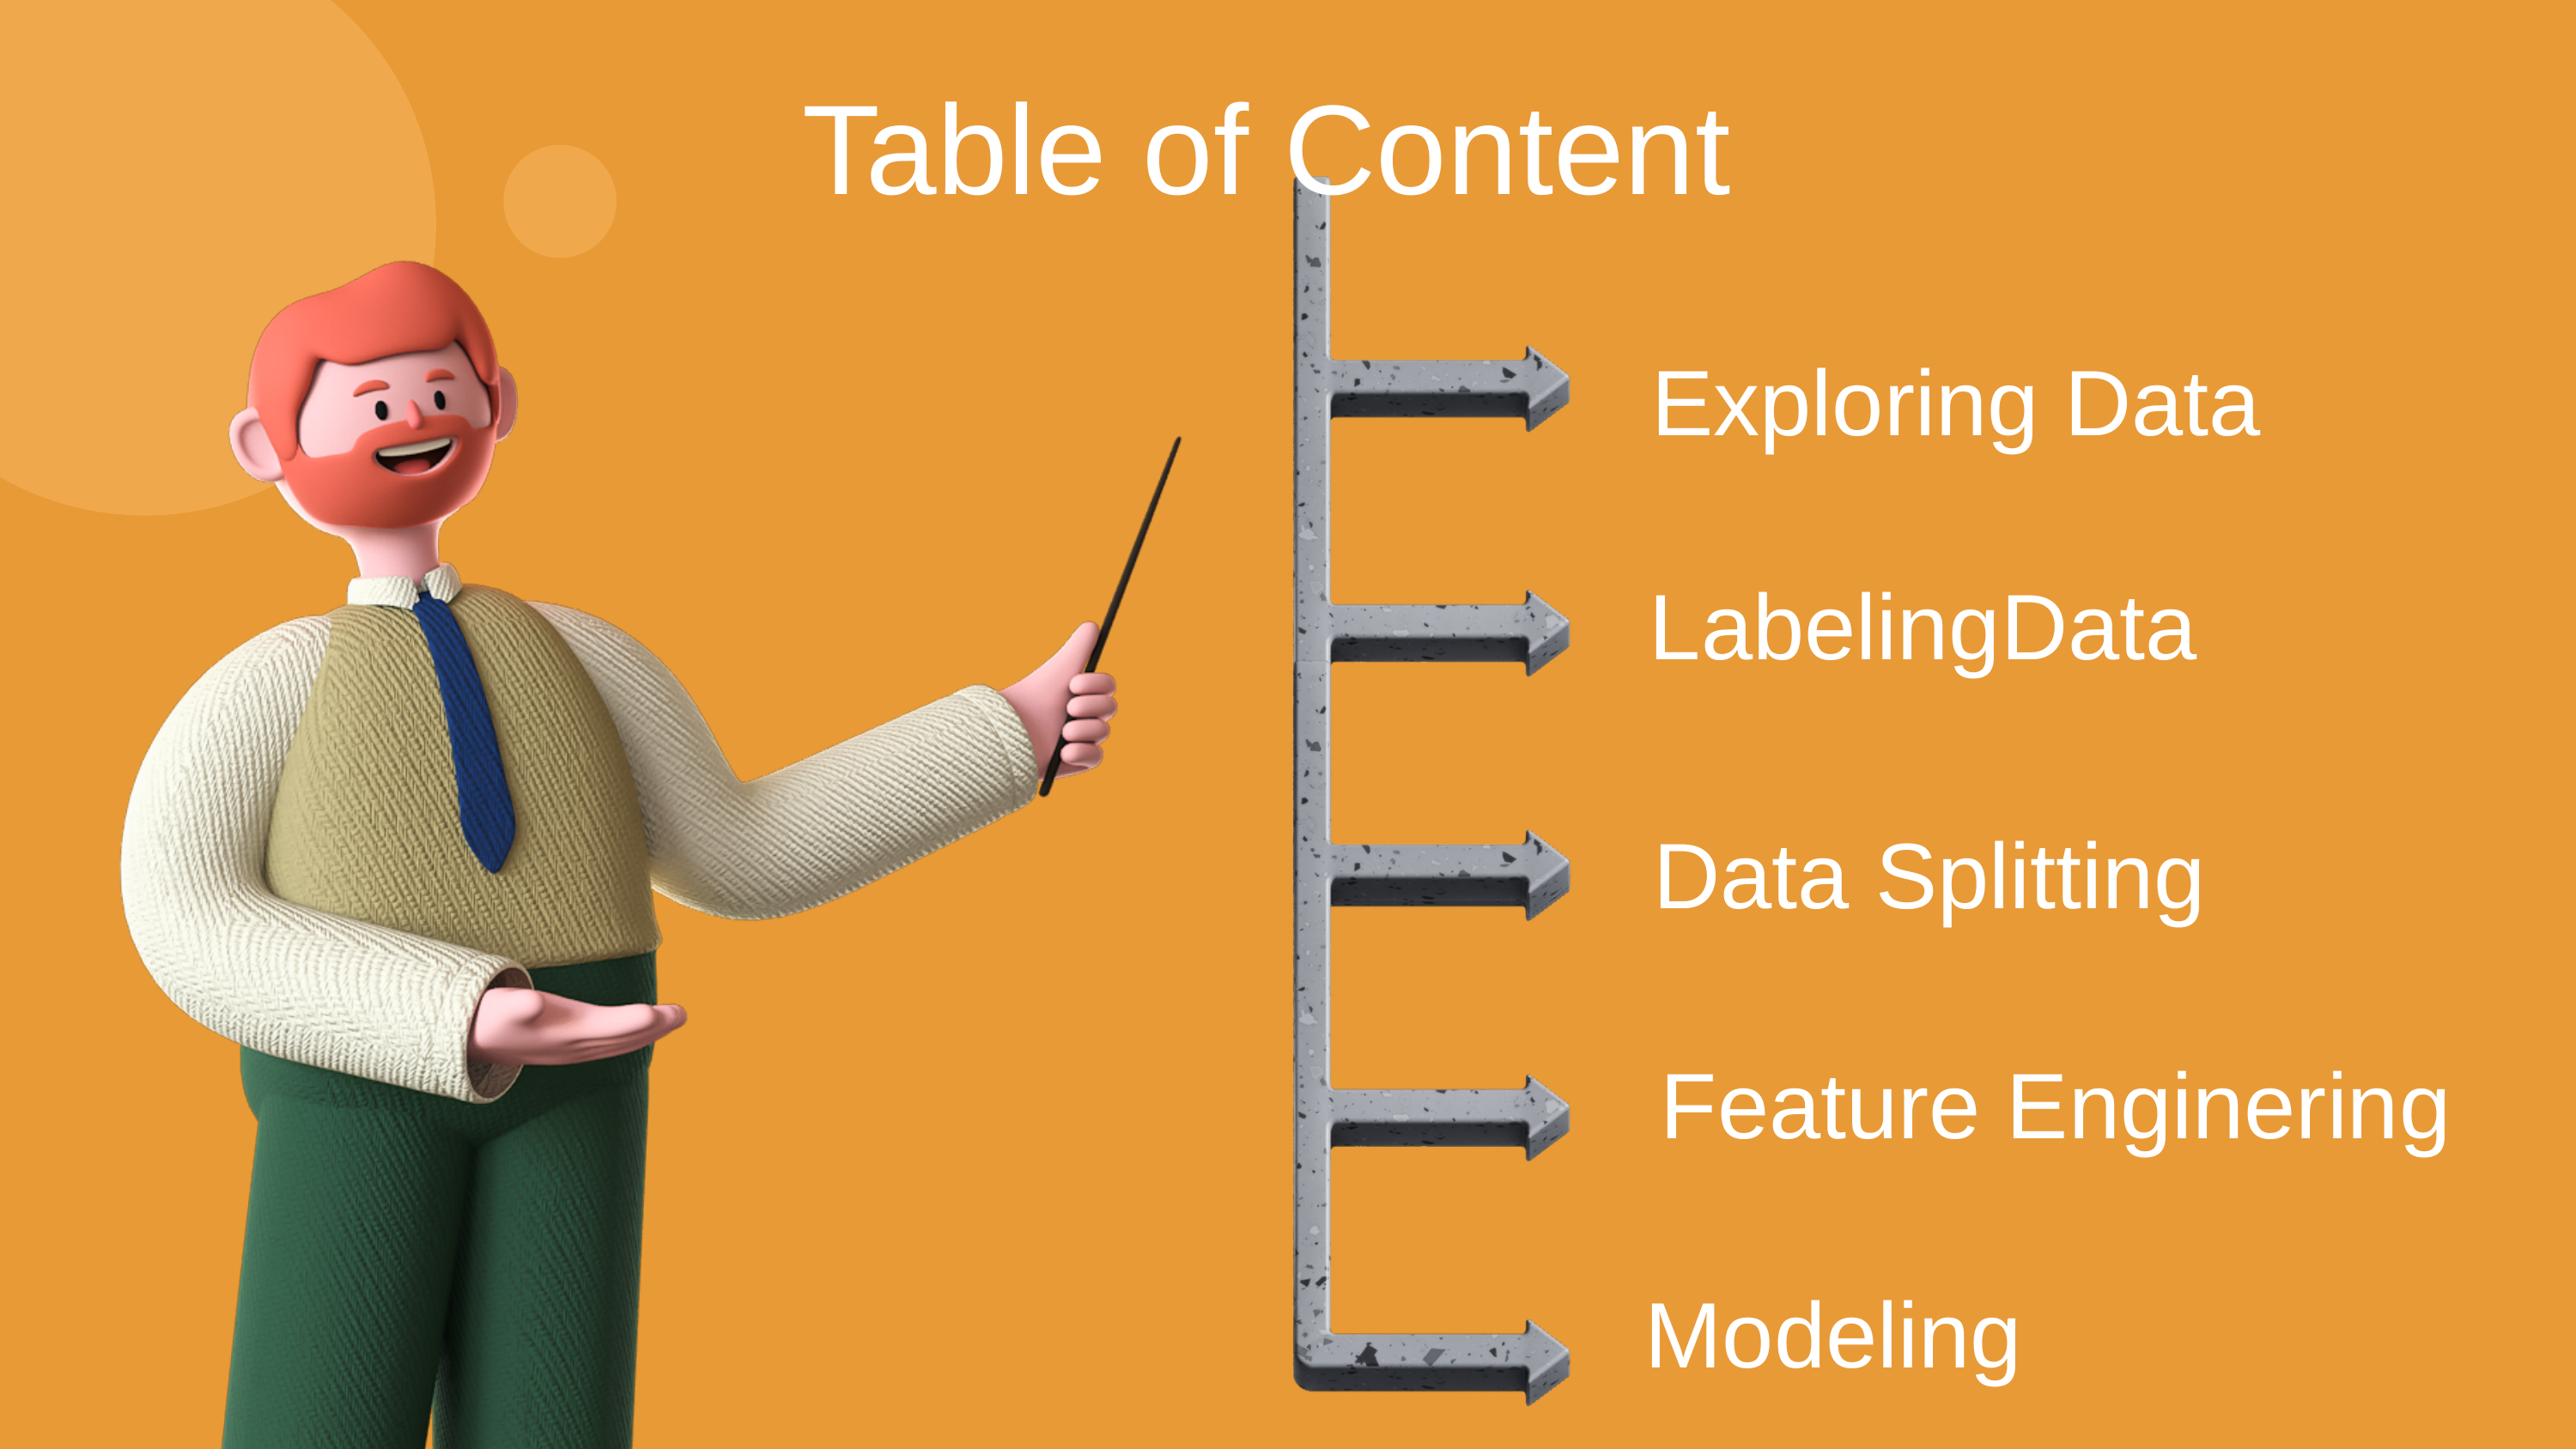

Table of Content

Exploring Data
LabelingData

Data Splitting
Feature Enginering
Modeling